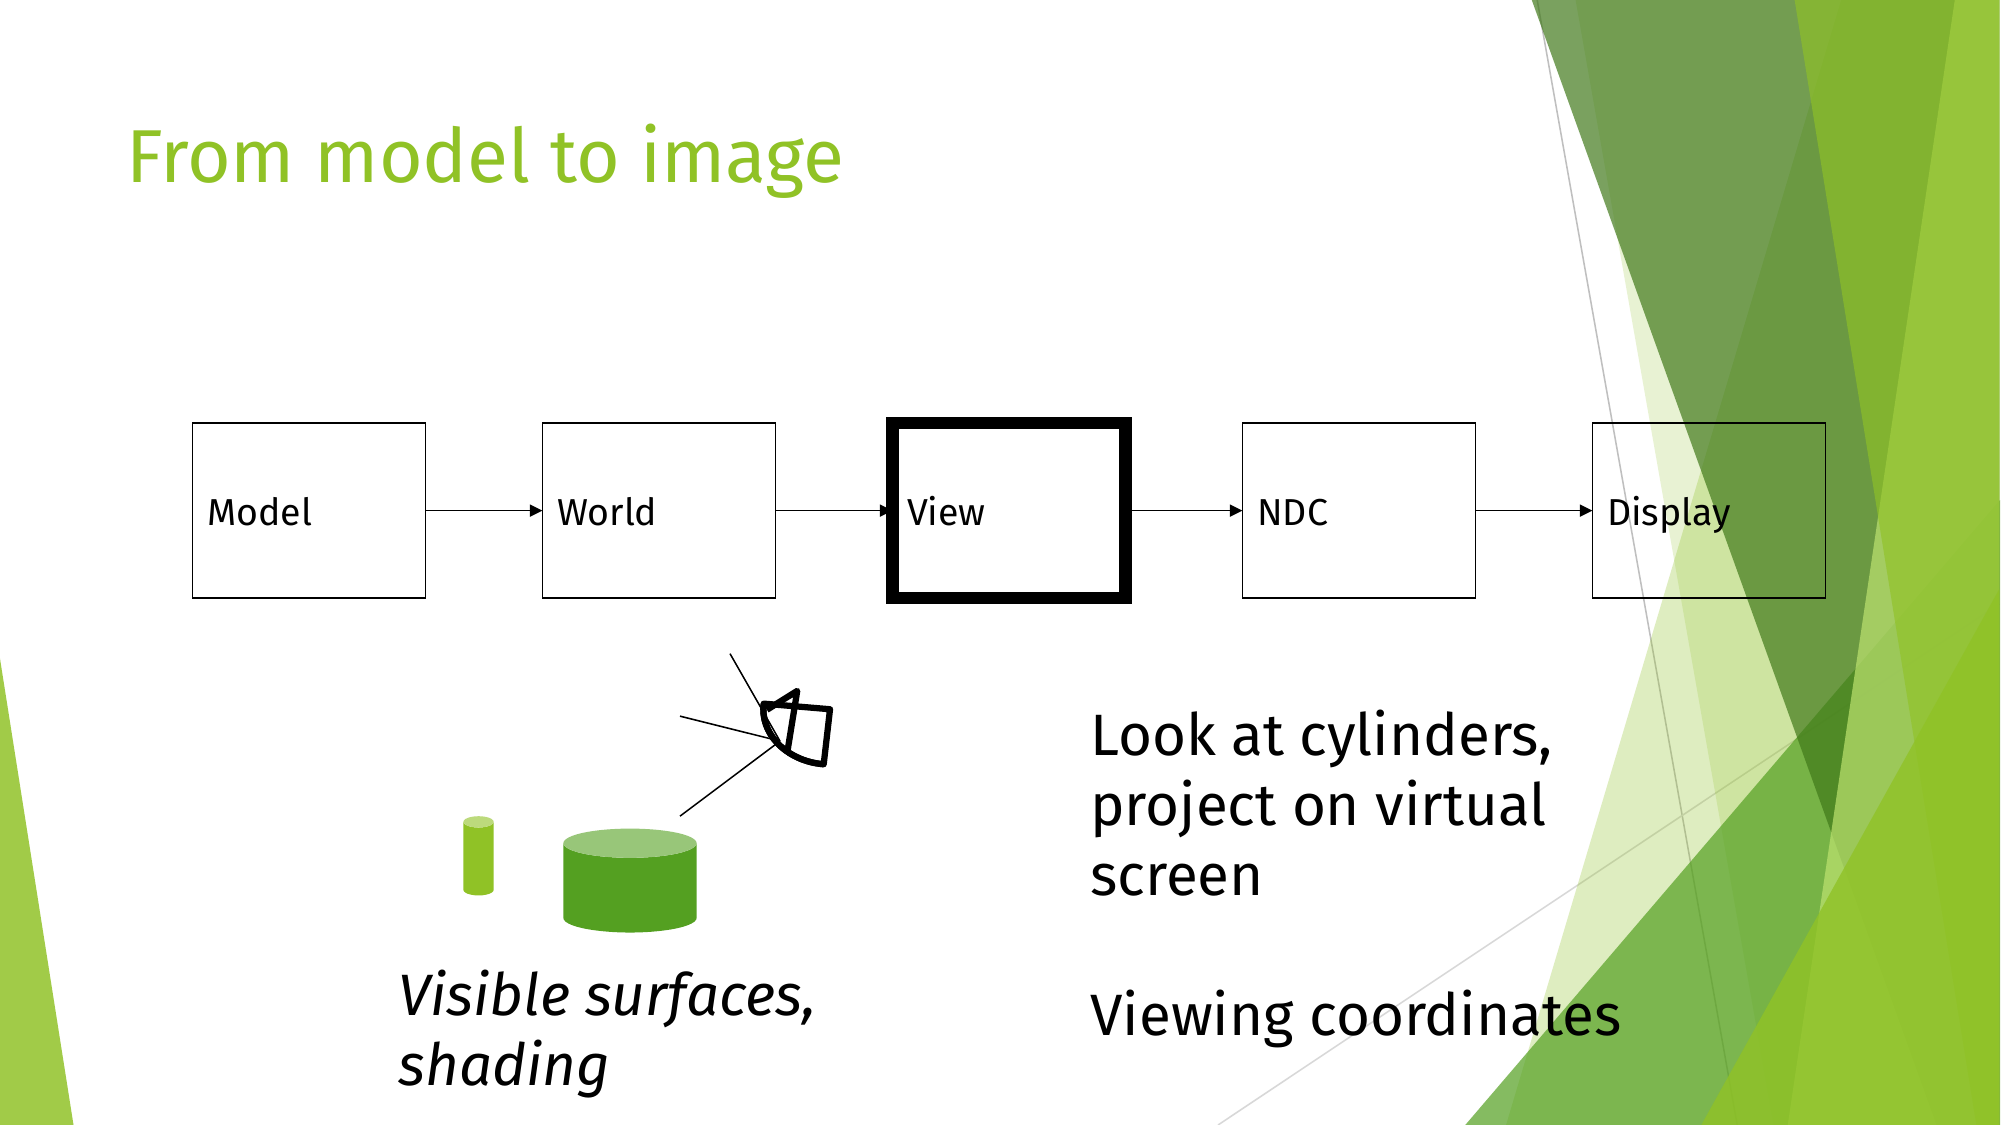

# From model to image
Model
World
View
NDC
Display

Visible surfaces, shading
Look at cylinders,
project on virtual screen

Viewing coordinates